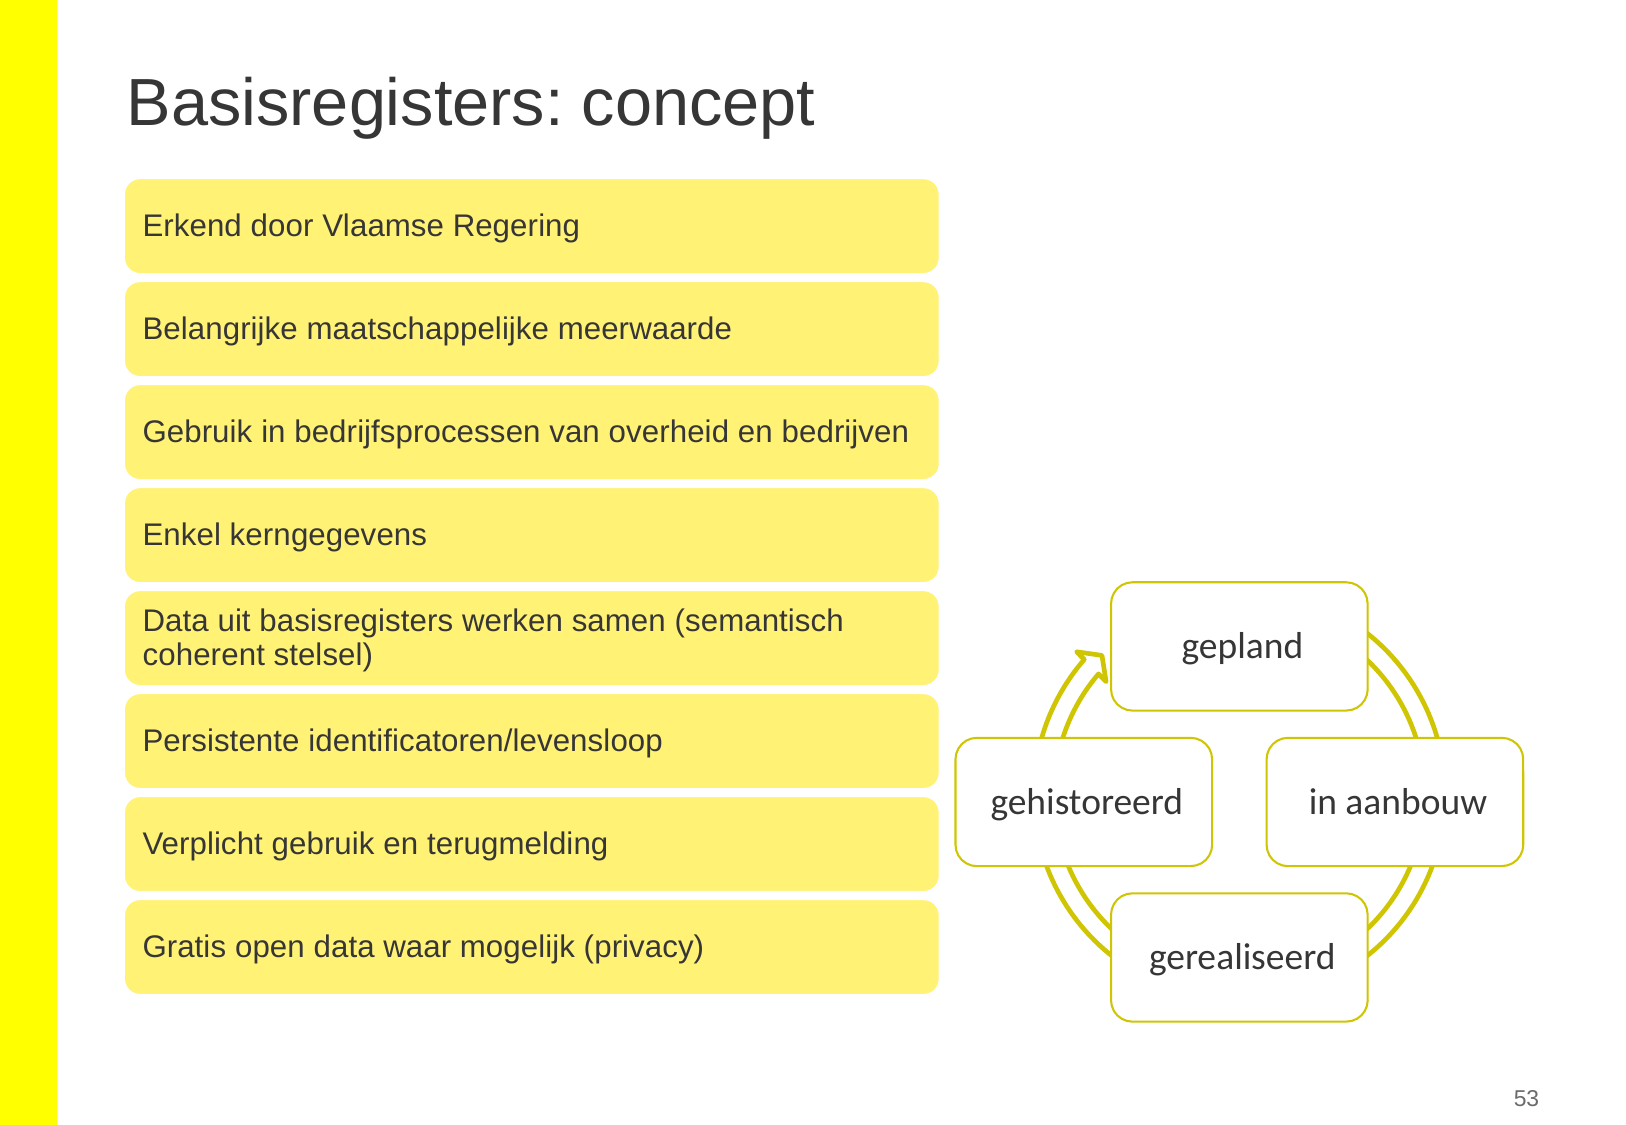

# Basisregisters: concept
Erkend door Vlaamse Regering
Belangrijke maatschappelijke meerwaarde
Gebruik in bedrijfsprocessen van overheid en bedrijven
Enkel kerngegevens
Data uit basisregisters werken samen (semantisch coherent stelsel)
Persistente identificatoren/levensloop
Verplicht gebruik en terugmelding
Gratis open data waar mogelijk (privacy)
gepland
in aanbouw
gerealiseerd
gehistoreerd
53